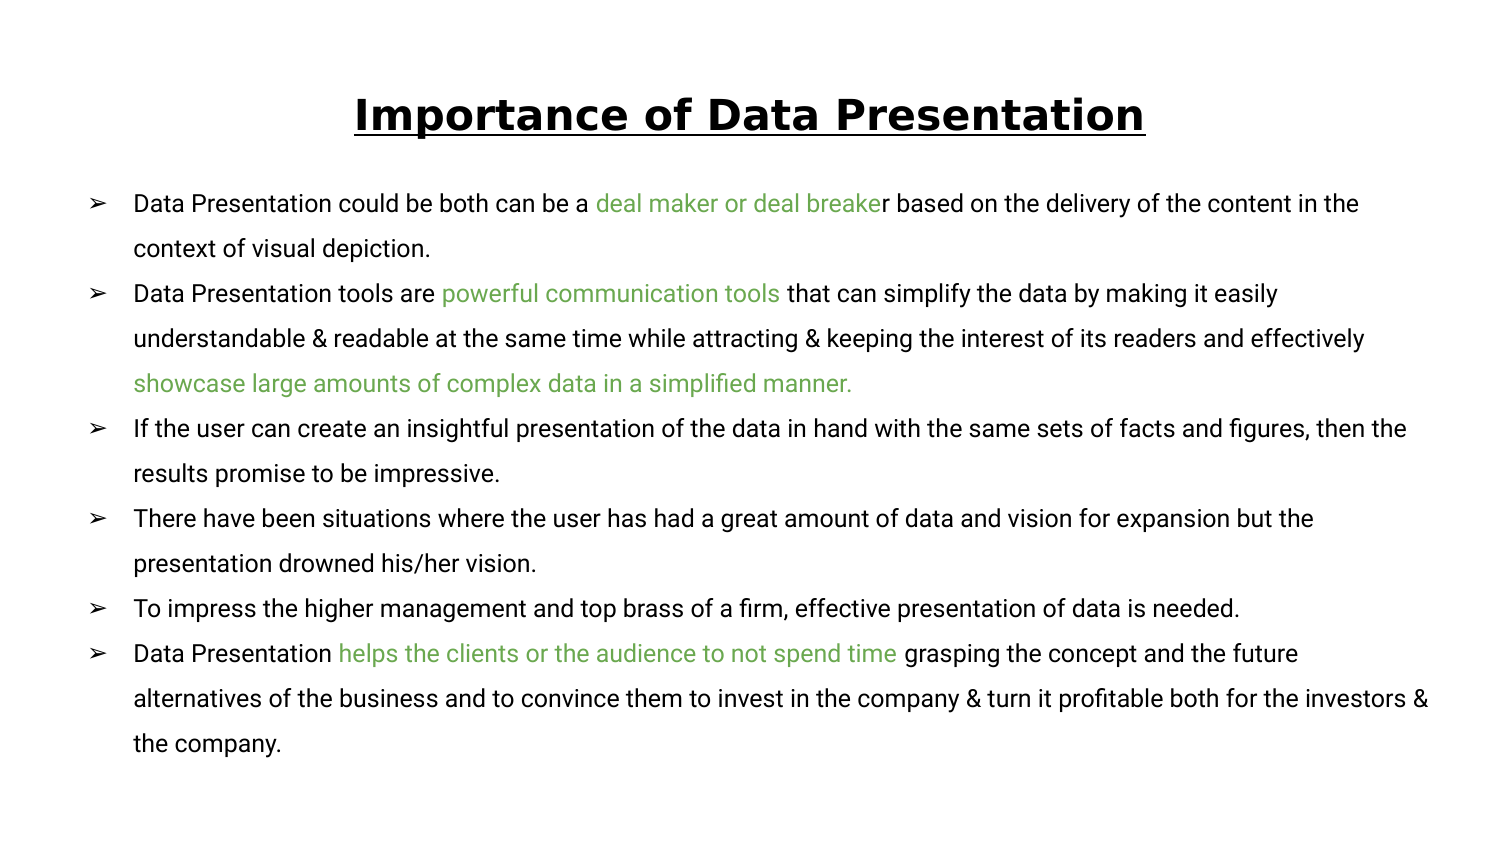

# Importance of Data Presentation

Data Presentation could be both can be a deal maker or deal breaker based on the delivery of the content in the context of visual depiction.
Data Presentation tools are powerful communication tools that can simplify the data by making it easily understandable & readable at the same time while attracting & keeping the interest of its readers and effectively showcase large amounts of complex data in a simplified manner.
If the user can create an insightful presentation of the data in hand with the same sets of facts and figures, then the results promise to be impressive.
There have been situations where the user has had a great amount of data and vision for expansion but the presentation drowned his/her vision.
To impress the higher management and top brass of a firm, effective presentation of data is needed.
Data Presentation helps the clients or the audience to not spend time grasping the concept and the future alternatives of the business and to convince them to invest in the company & turn it profitable both for the investors & the company.